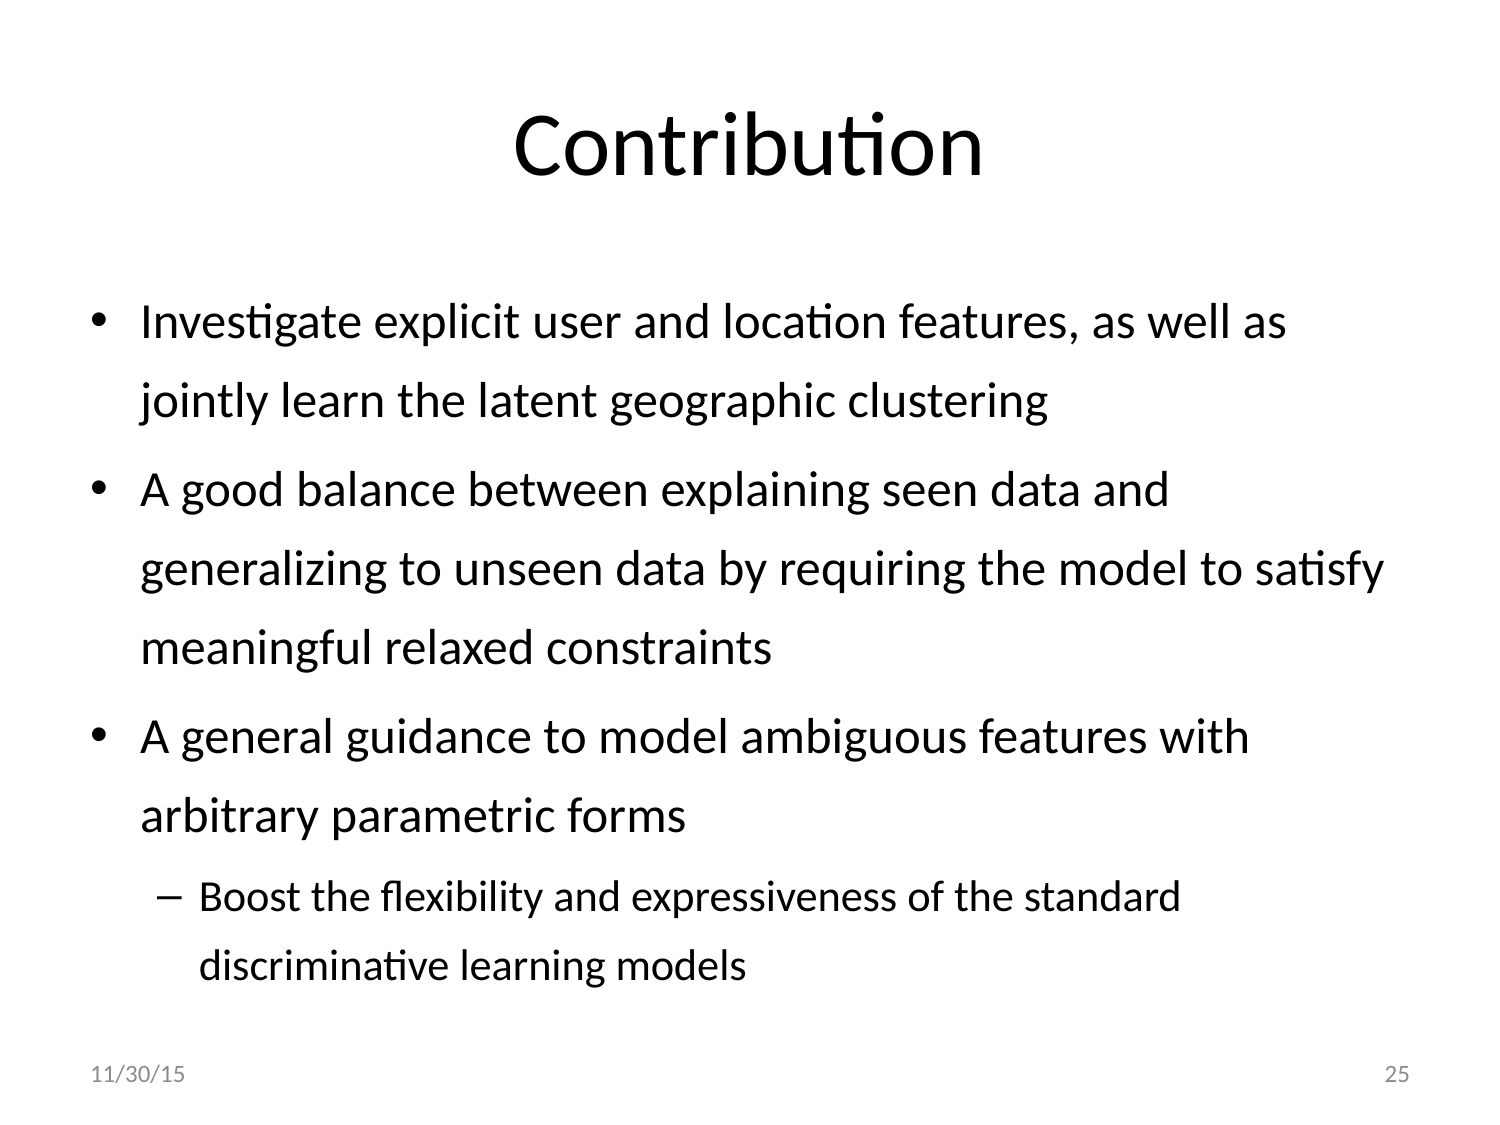

# Contribution
Investigate explicit user and location features, as well as jointly learn the latent geographic clustering
A good balance between explaining seen data and generalizing to unseen data by requiring the model to satisfy meaningful relaxed constraints
A general guidance to model ambiguous features with arbitrary parametric forms
Boost the flexibility and expressiveness of the standard discriminative learning models
11/30/15
25